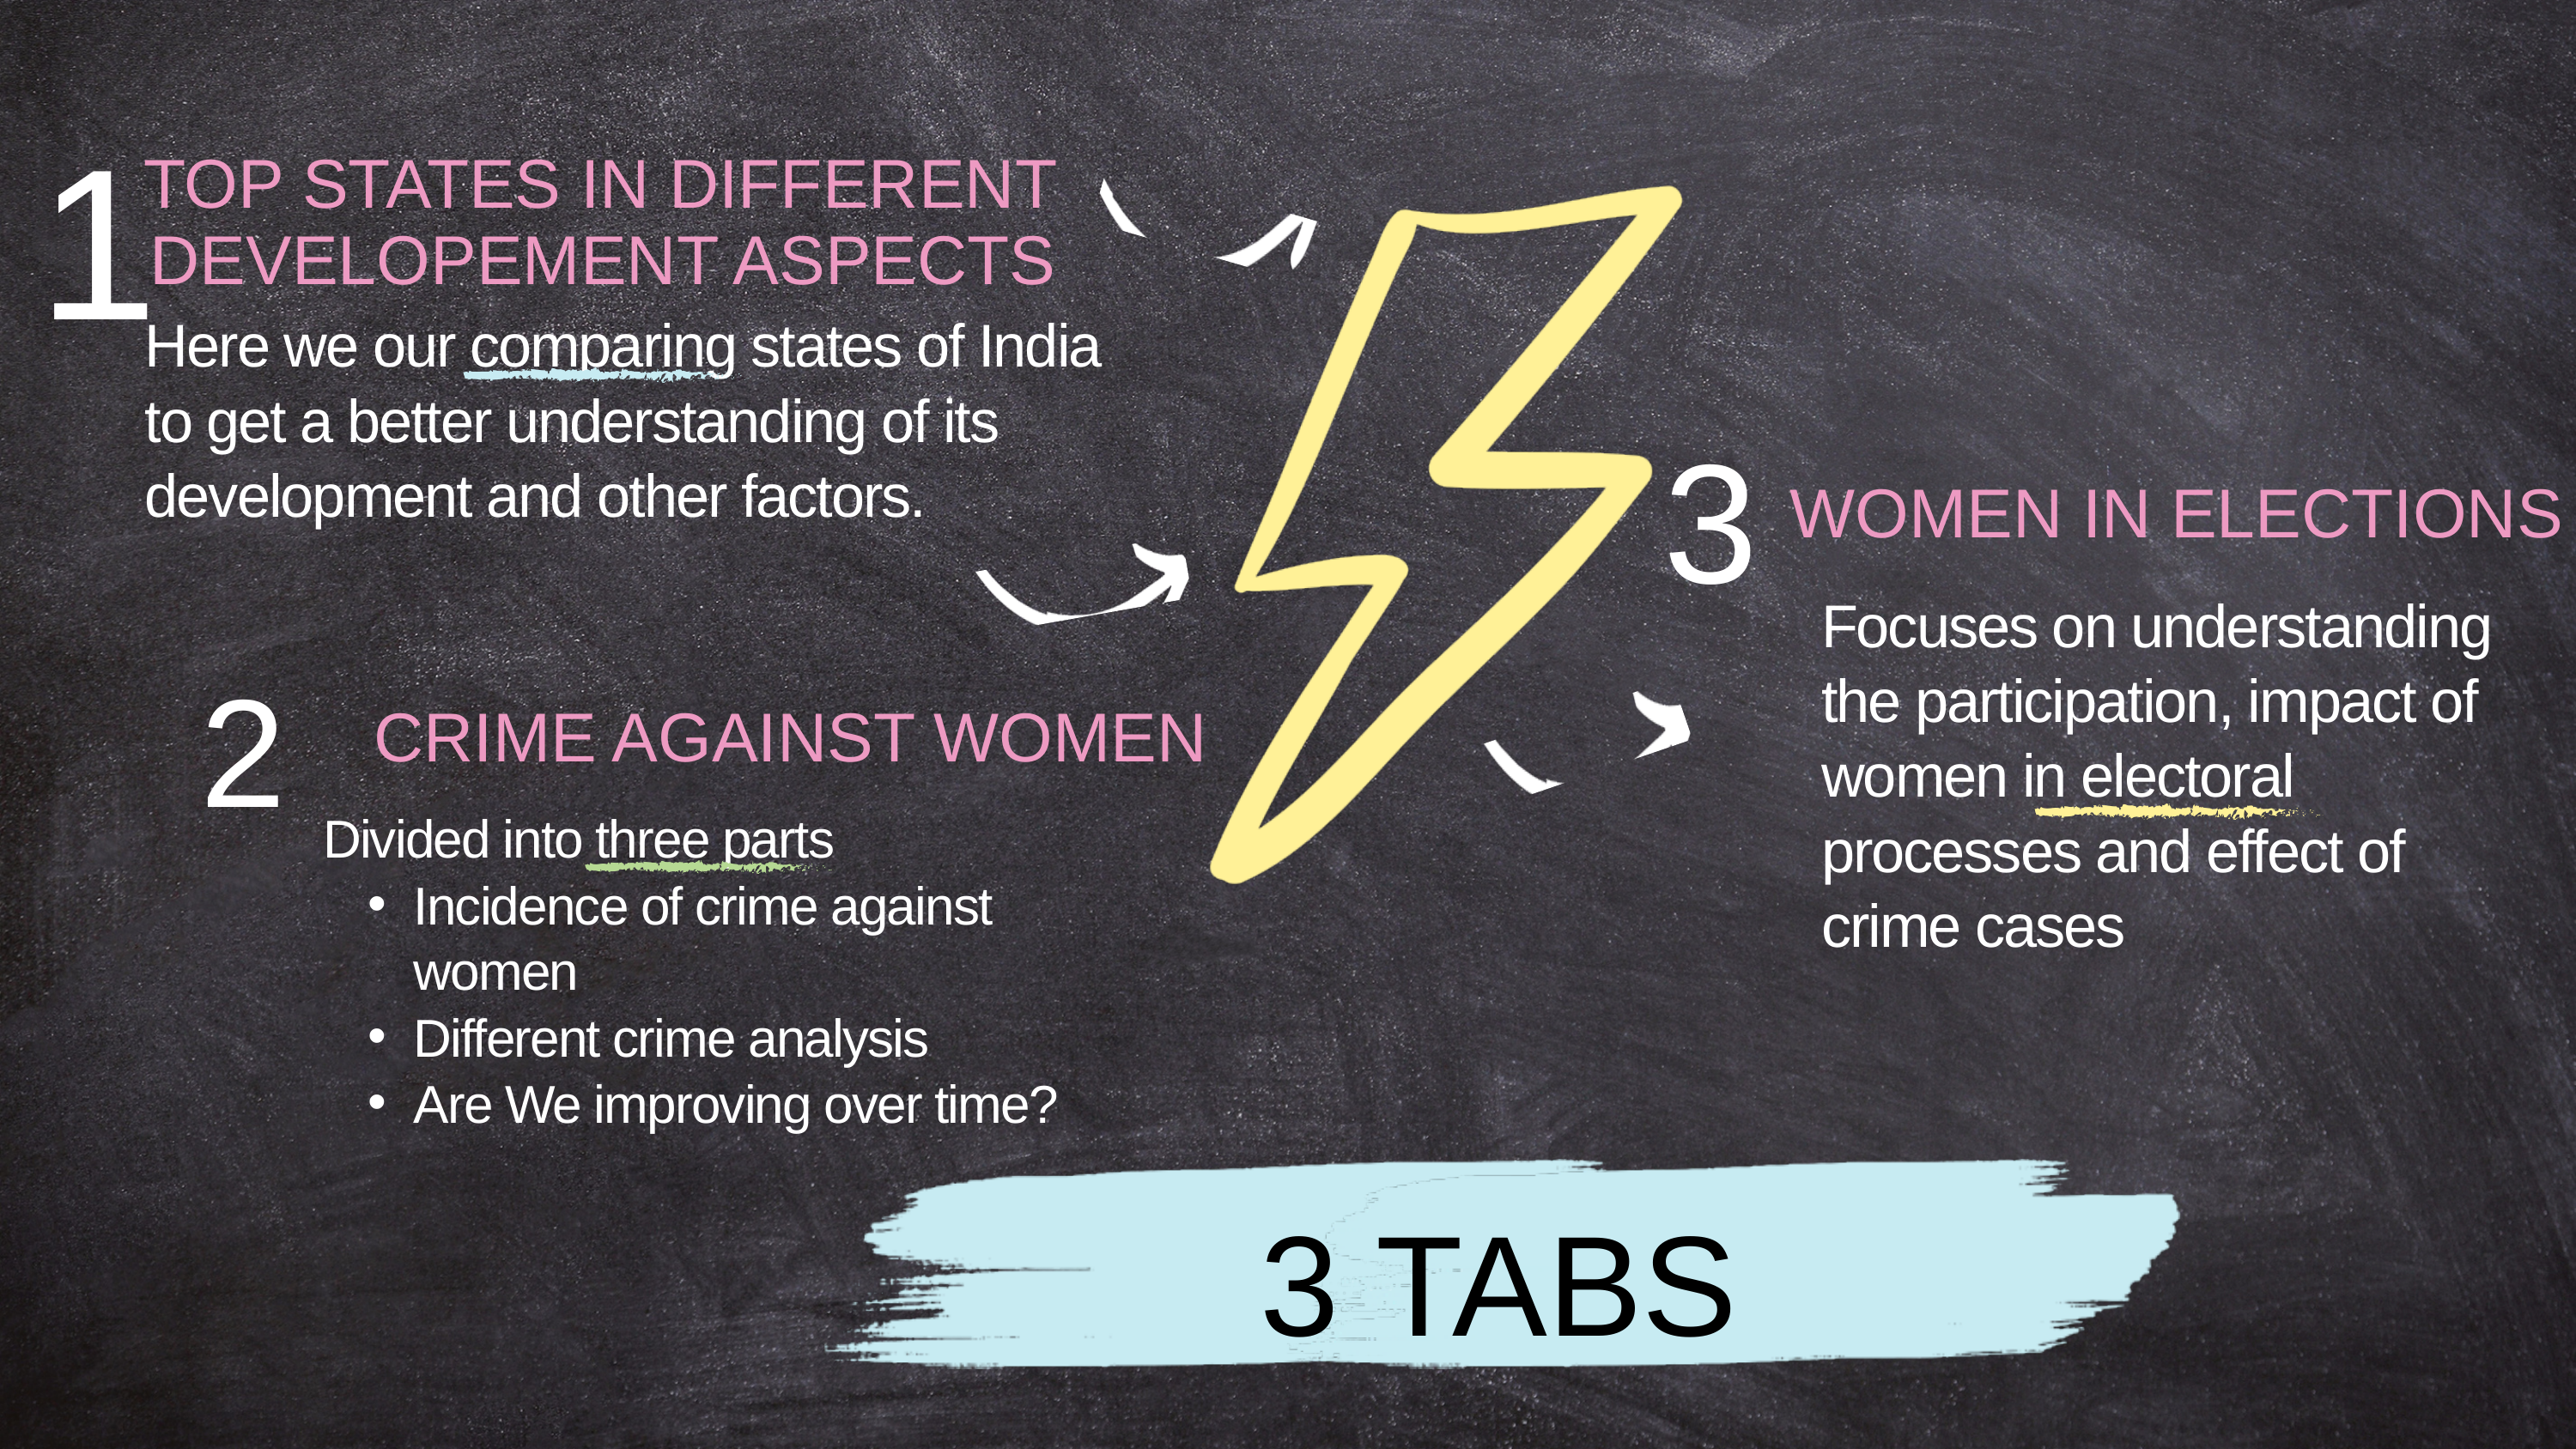

1
TOP STATES IN DIFFERENT DEVELOPEMENT ASPECTS

Here we our comparing states of India to get a better understanding of its development and other factors.

3
WOMEN IN ELECTIONS

Focuses on understanding the participation, impact of women in electoral processes and effect of crime cases
2
CRIME AGAINST WOMEN

Divided into three parts
Incidence of crime against women
Different crime analysis
Are We improving over time?

3 TABS